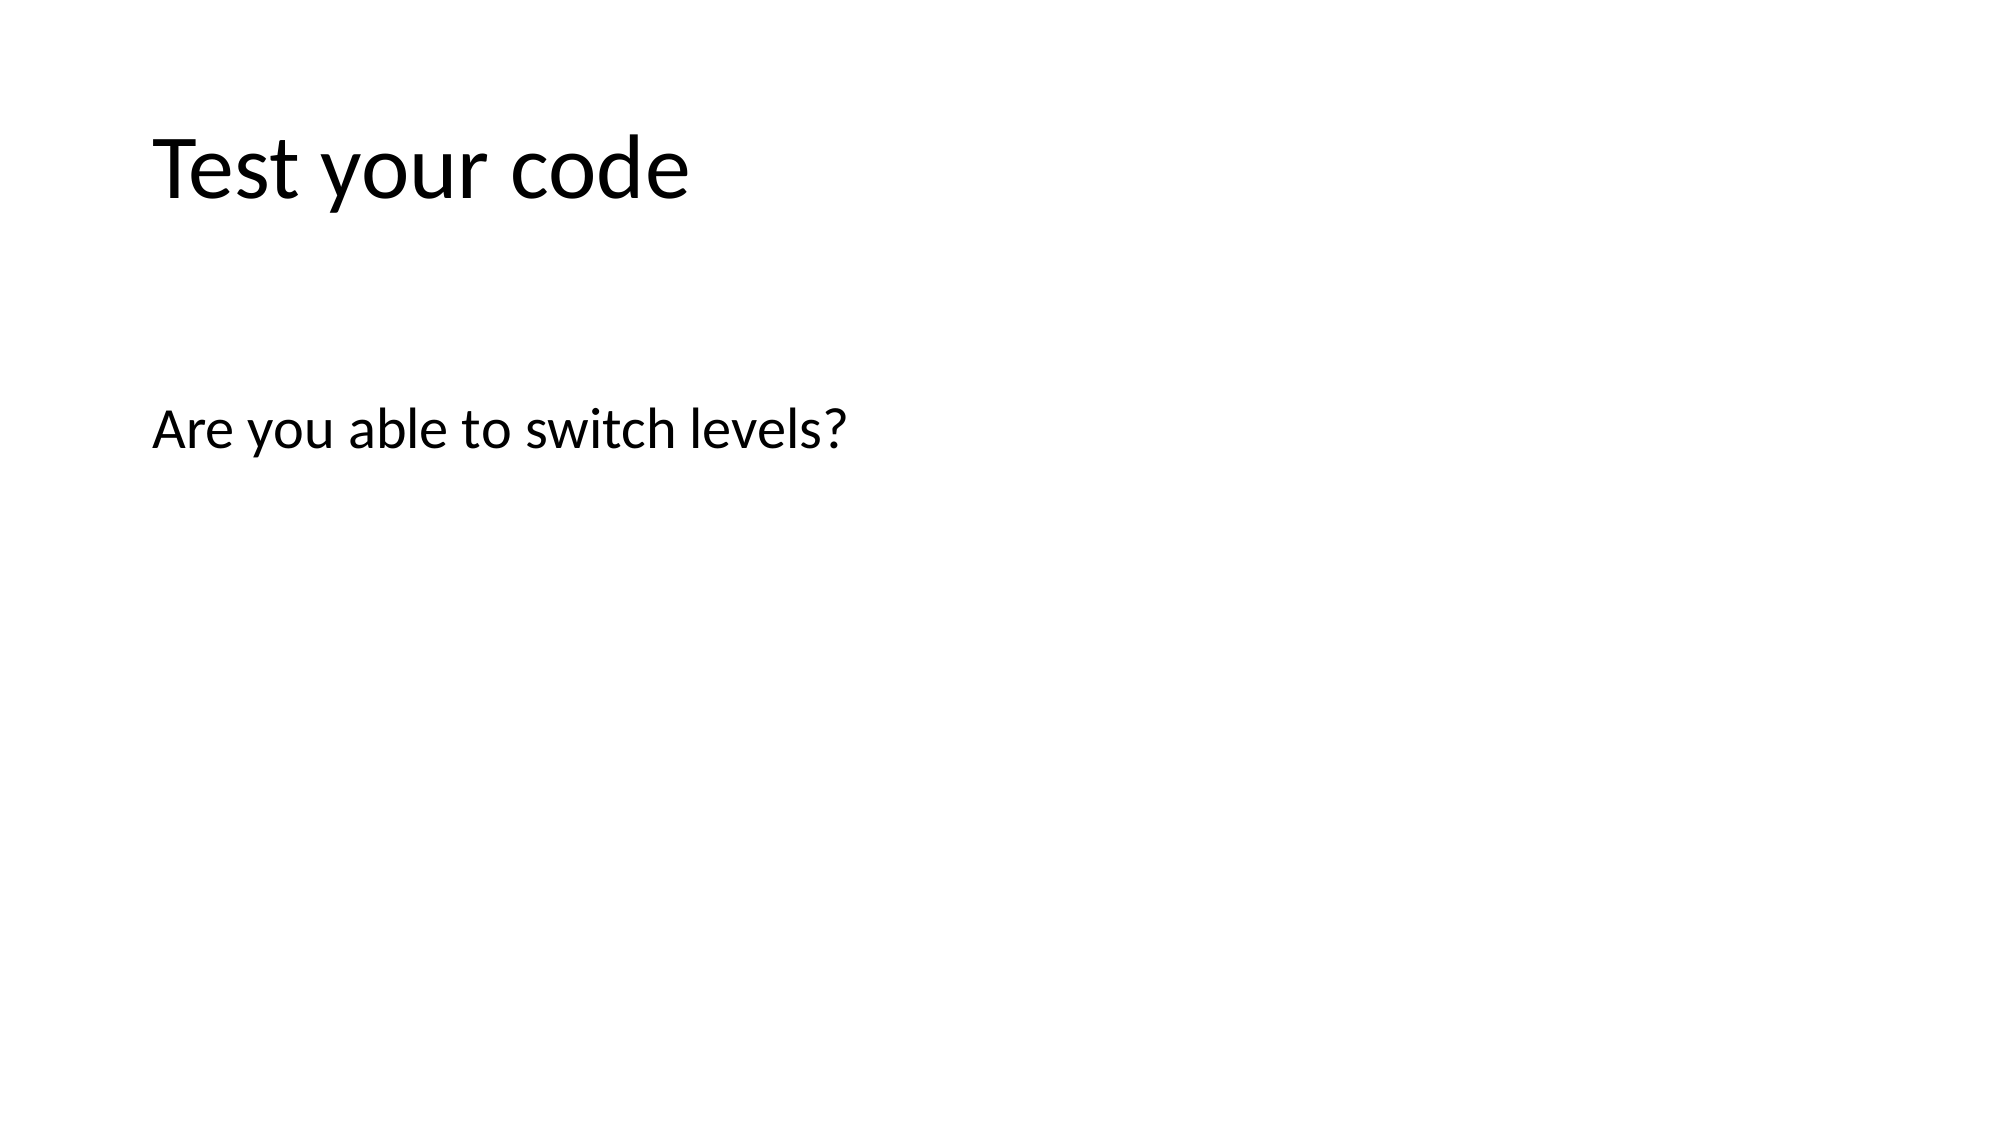

# Test your code

Are you able to switch levels?